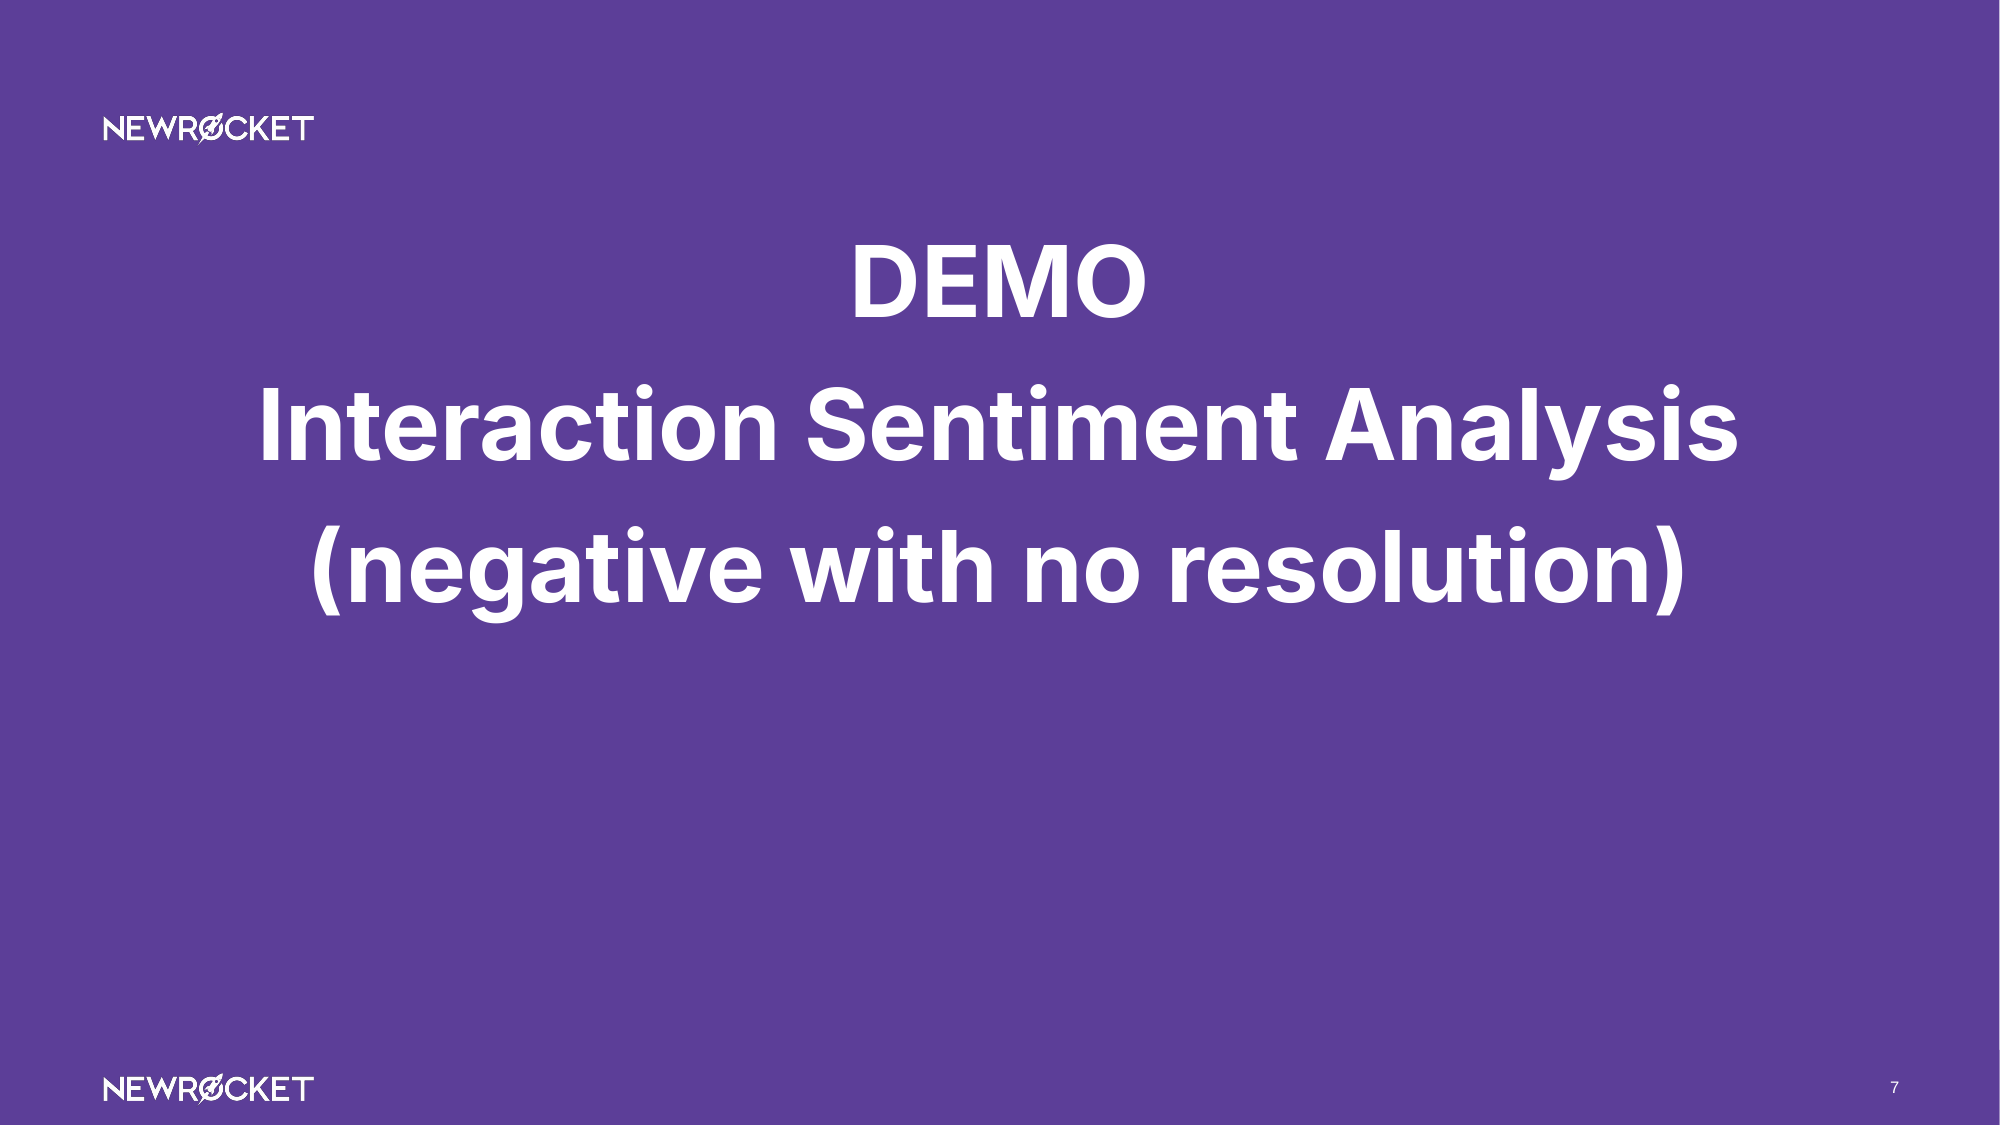

# DEMO Interaction Sentiment Analysis (negative with no resolution)